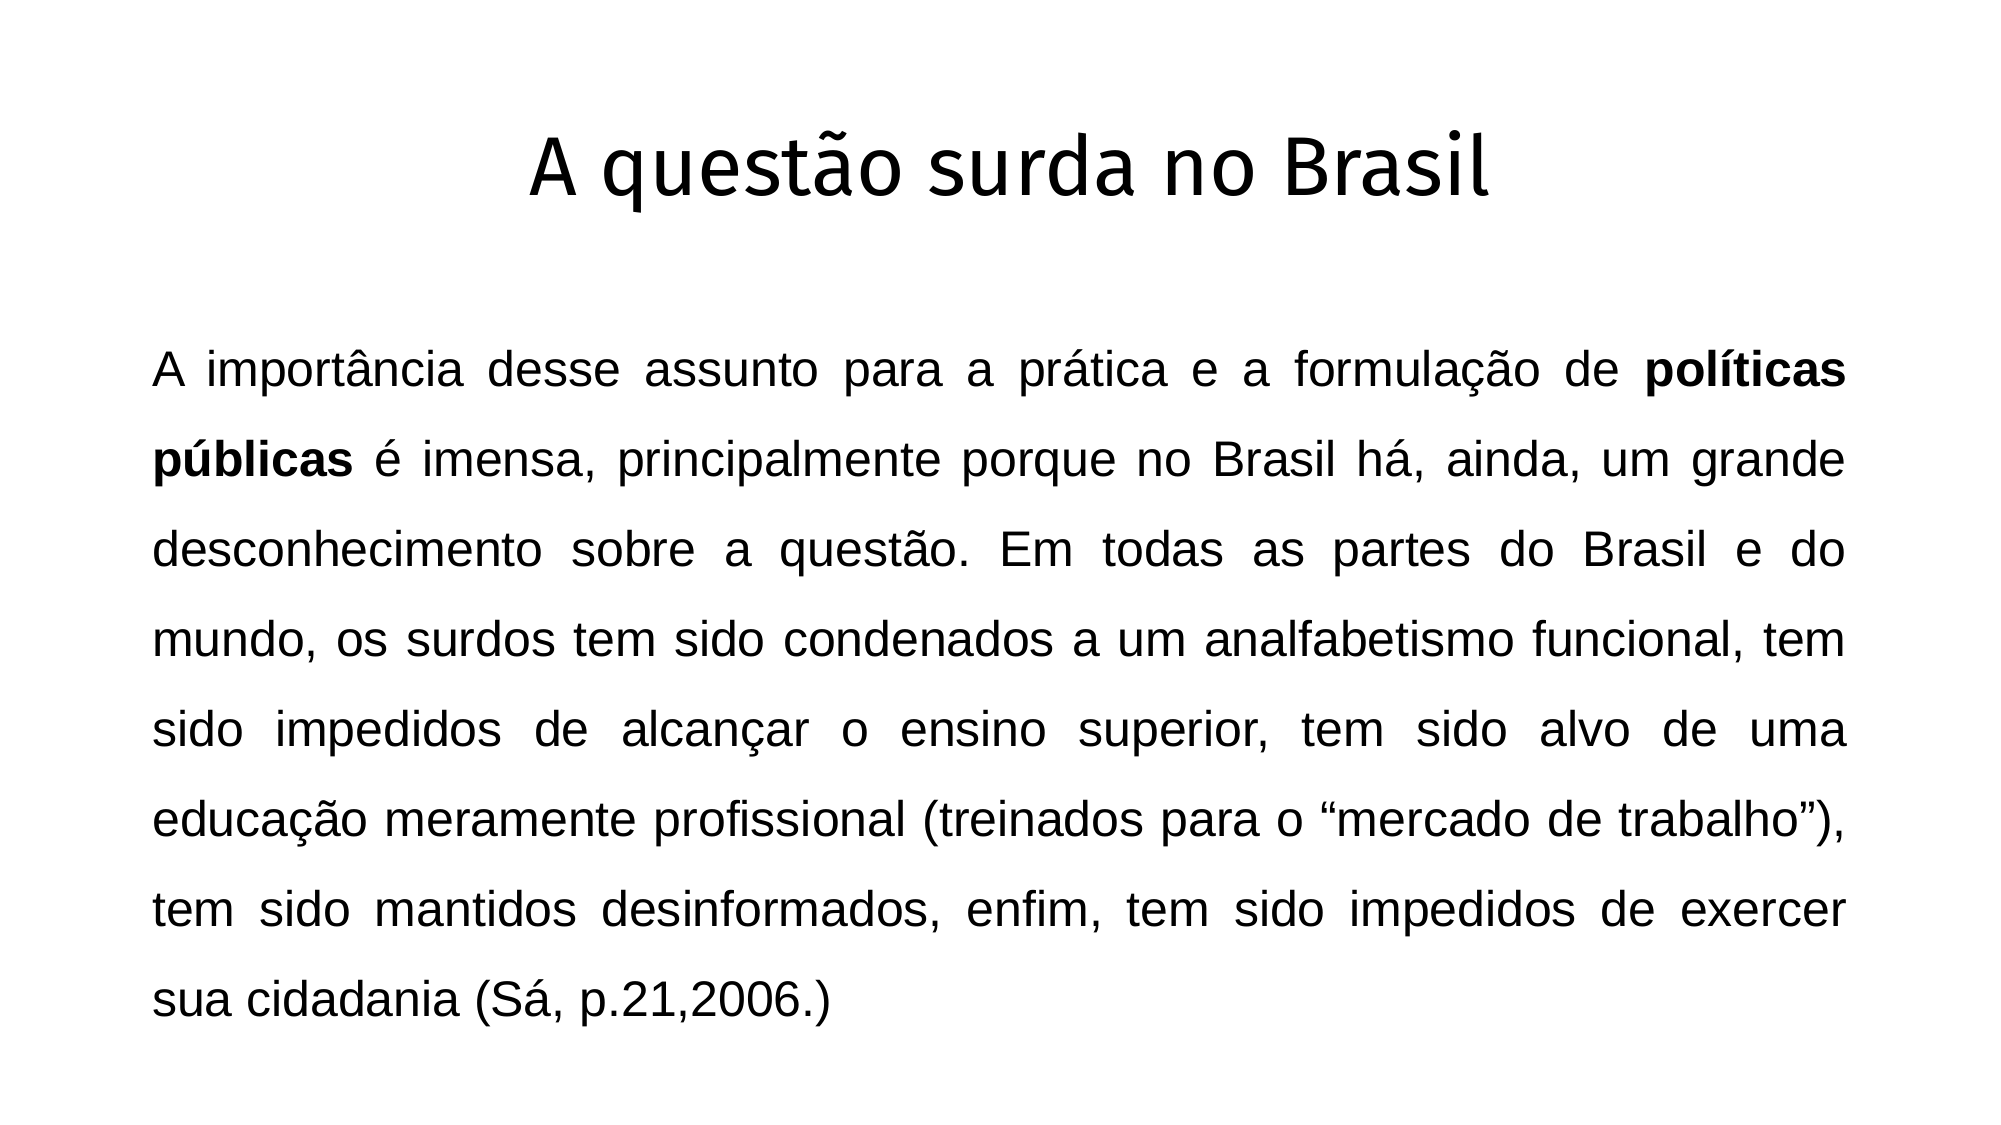

A questão surda no Brasil
A importância desse assunto para a prática e a formulação de políticas públicas é imensa, principalmente porque no Brasil há, ainda, um grande desconhecimento sobre a questão. Em todas as partes do Brasil e do mundo, os surdos tem sido condenados a um analfabetismo funcional, tem sido impedidos de alcançar o ensino superior, tem sido alvo de uma educação meramente profissional (treinados para o “mercado de trabalho”), tem sido mantidos desinformados, enfim, tem sido impedidos de exercer sua cidadania (Sá, p.21,2006.)